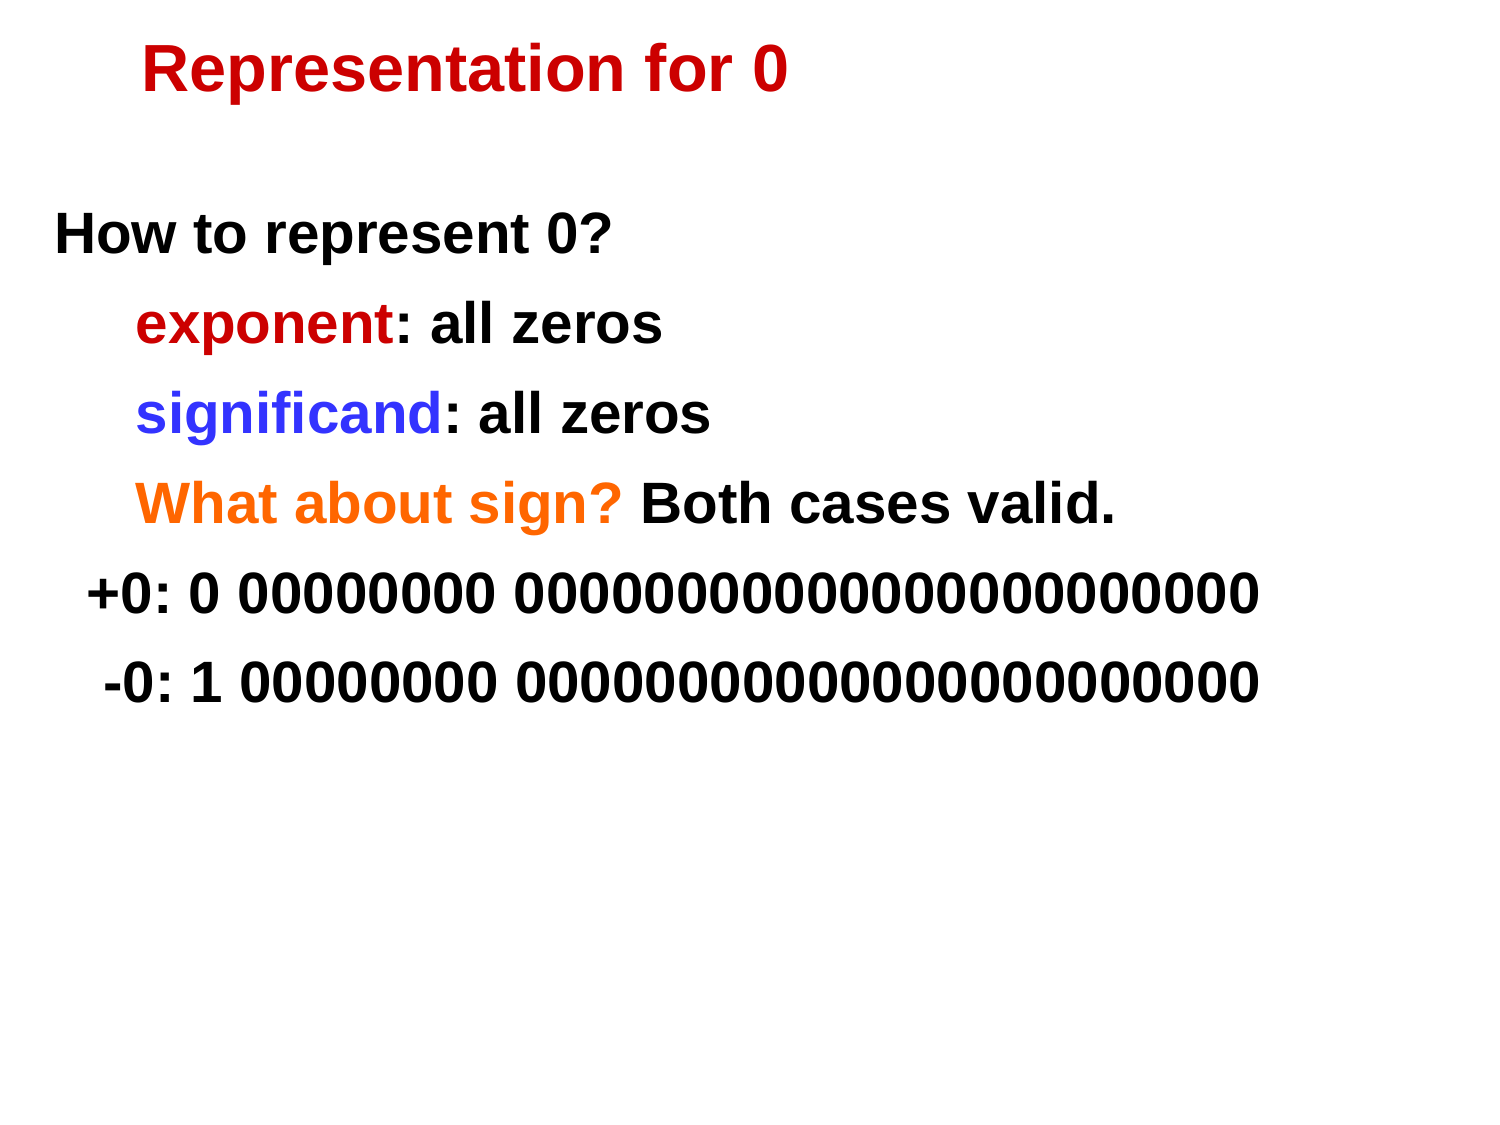

# Representation for 0
How to represent 0?
     exponent: all zeros
     significand: all zeros
     What about sign? Both cases valid.
  +0: 0 00000000 00000000000000000000000
   -0: 1 00000000 00000000000000000000000